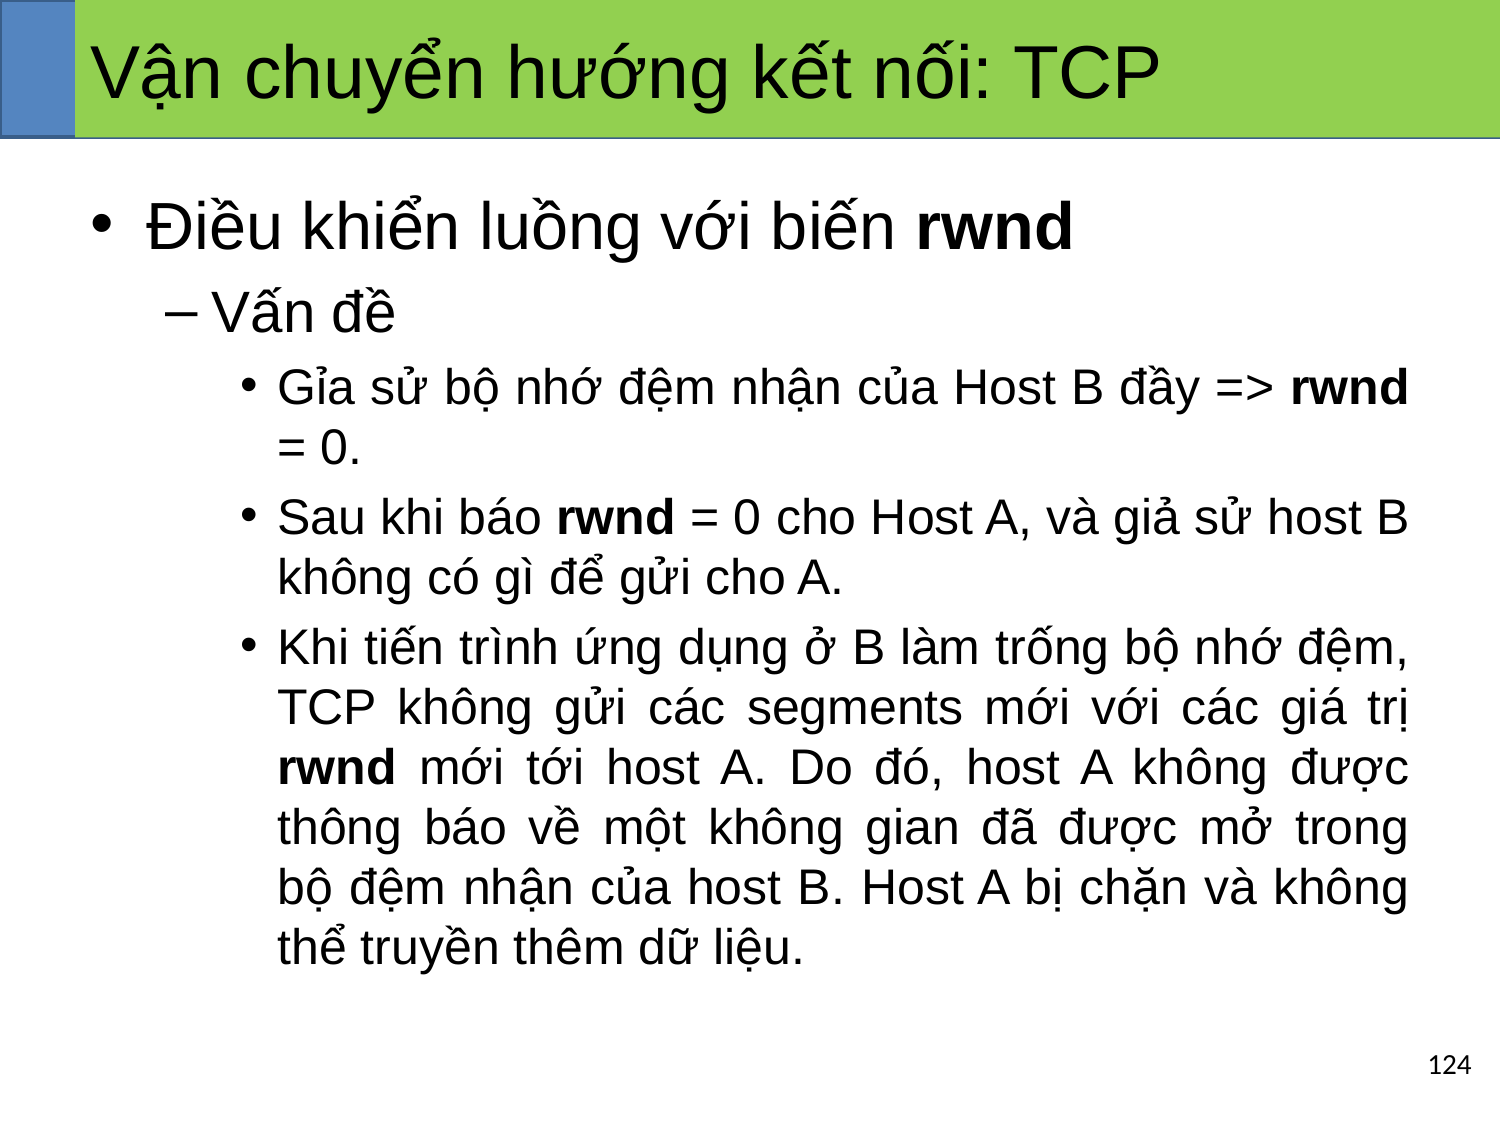

# Vận chuyển hướng kết nối: TCP
Điều khiển luồng với biến rwnd
Vấn đề
Gỉa sử bộ nhớ đệm nhận của Host B đầy => rwnd = 0.
Sau khi báo rwnd = 0 cho Host A, và giả sử host B không có gì để gửi cho A.
Khi tiến trình ứng dụng ở B làm trống bộ nhớ đệm, TCP không gửi các segments mới với các giá trị rwnd mới tới host A. Do đó, host A không được thông báo về một không gian đã được mở trong bộ đệm nhận của host B. Host A bị chặn và không thể truyền thêm dữ liệu.

124